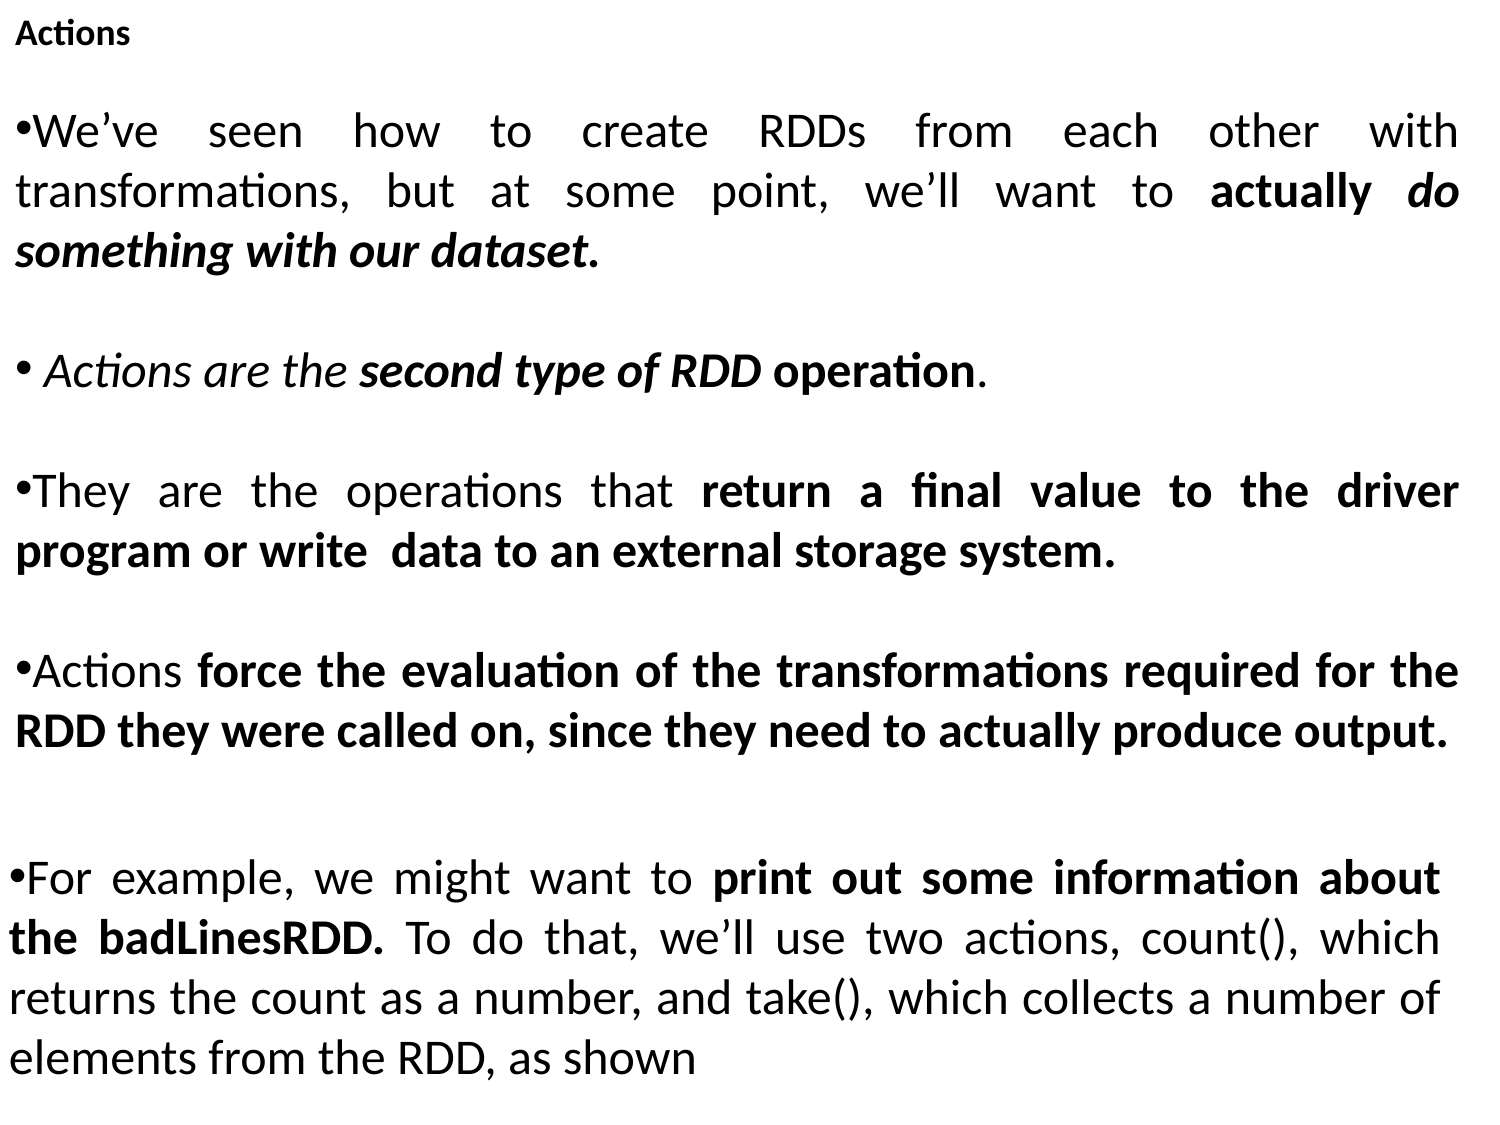

Actions

We’ve seen how to create RDDs from each other with transformations, but at some point, we’ll want to actually do something with our dataset.

 Actions are the second type of RDD operation.

They are the operations that return a final value to the driver program or write  data to an external storage system.

Actions force the evaluation of the transformations required for the RDD they were called on, since they need to actually produce output.

For example, we might want to print out some information about the badLinesRDD. To do that, we’ll use two actions, count(), which returns the count as a number, and take(), which collects a number of elements from the RDD, as shown